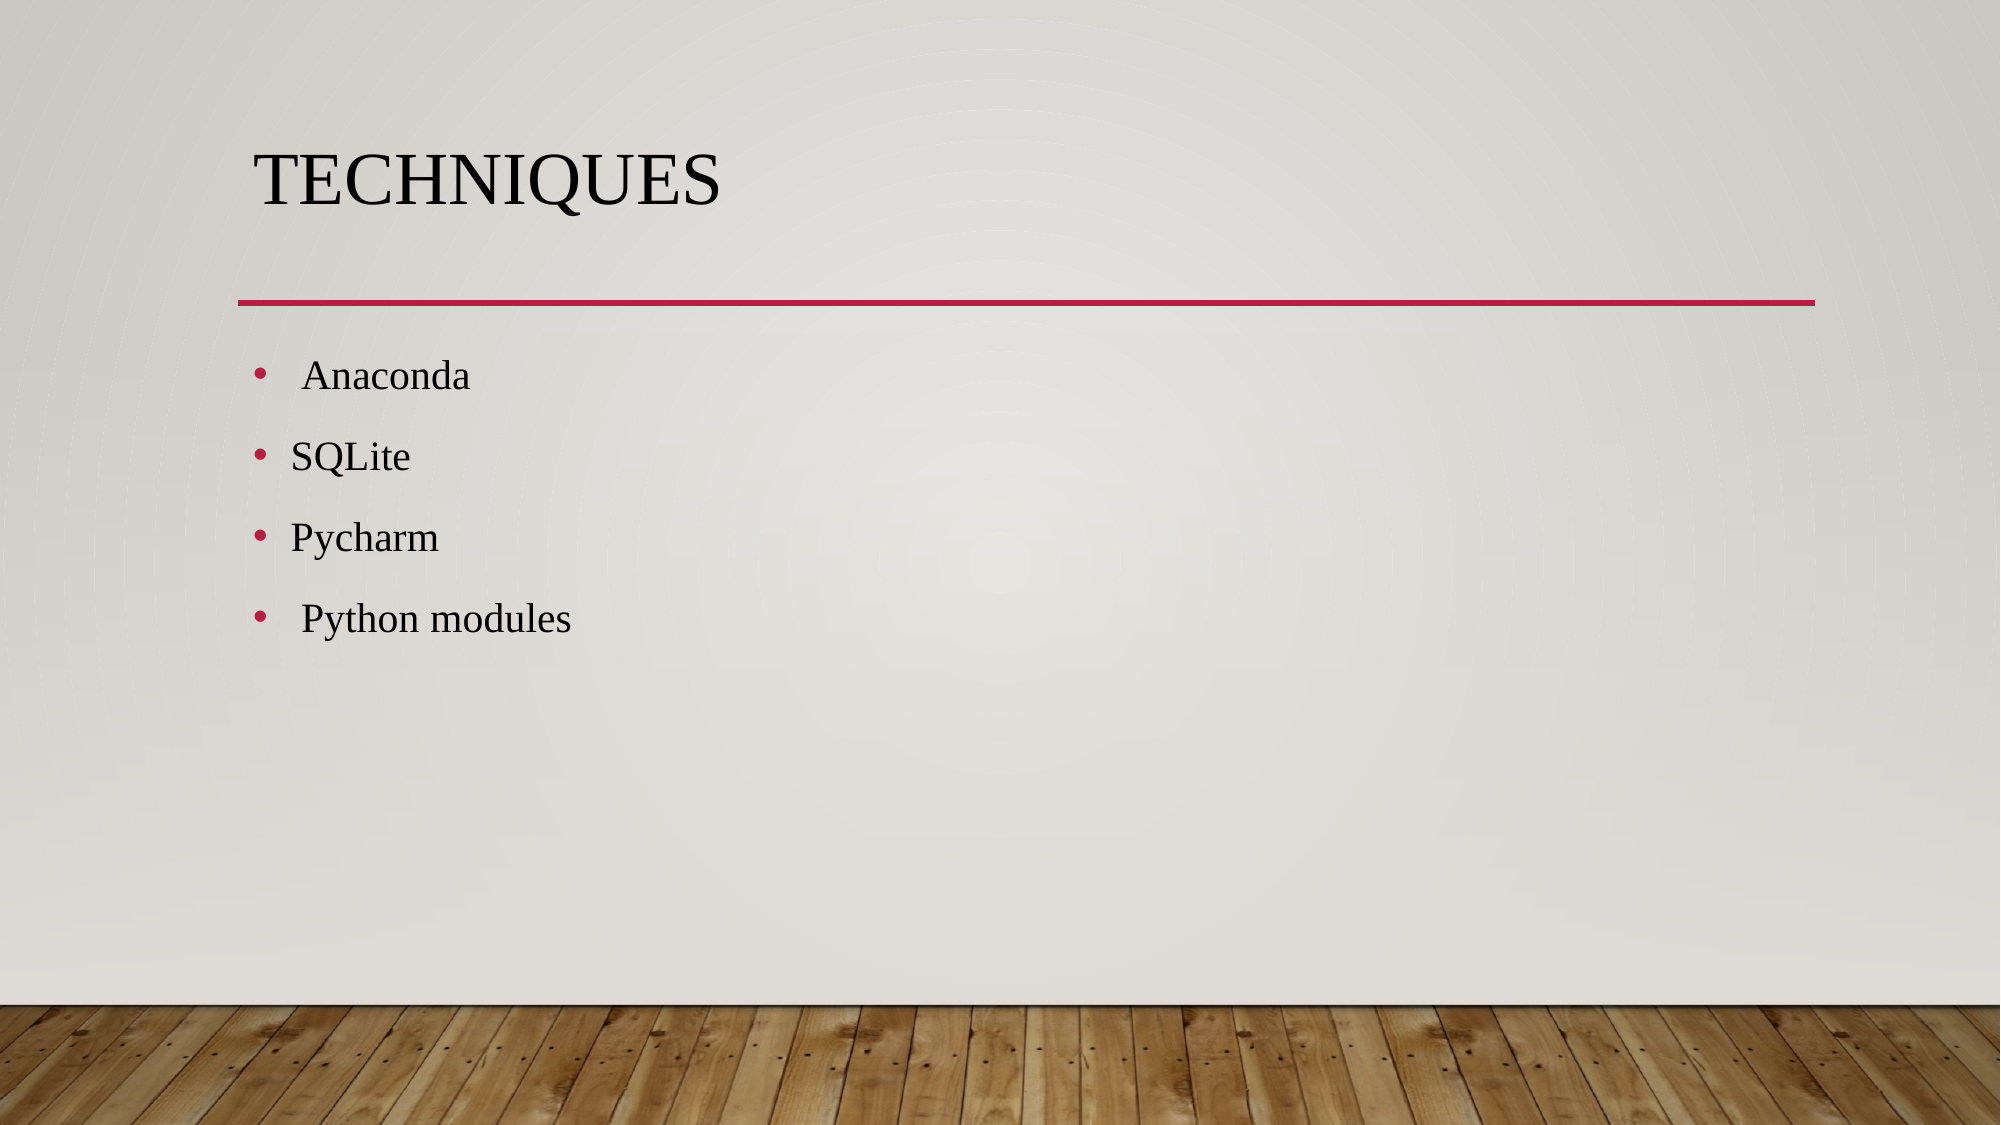

# Techniques
 Anaconda
SQLite
Pycharm
 Python modules